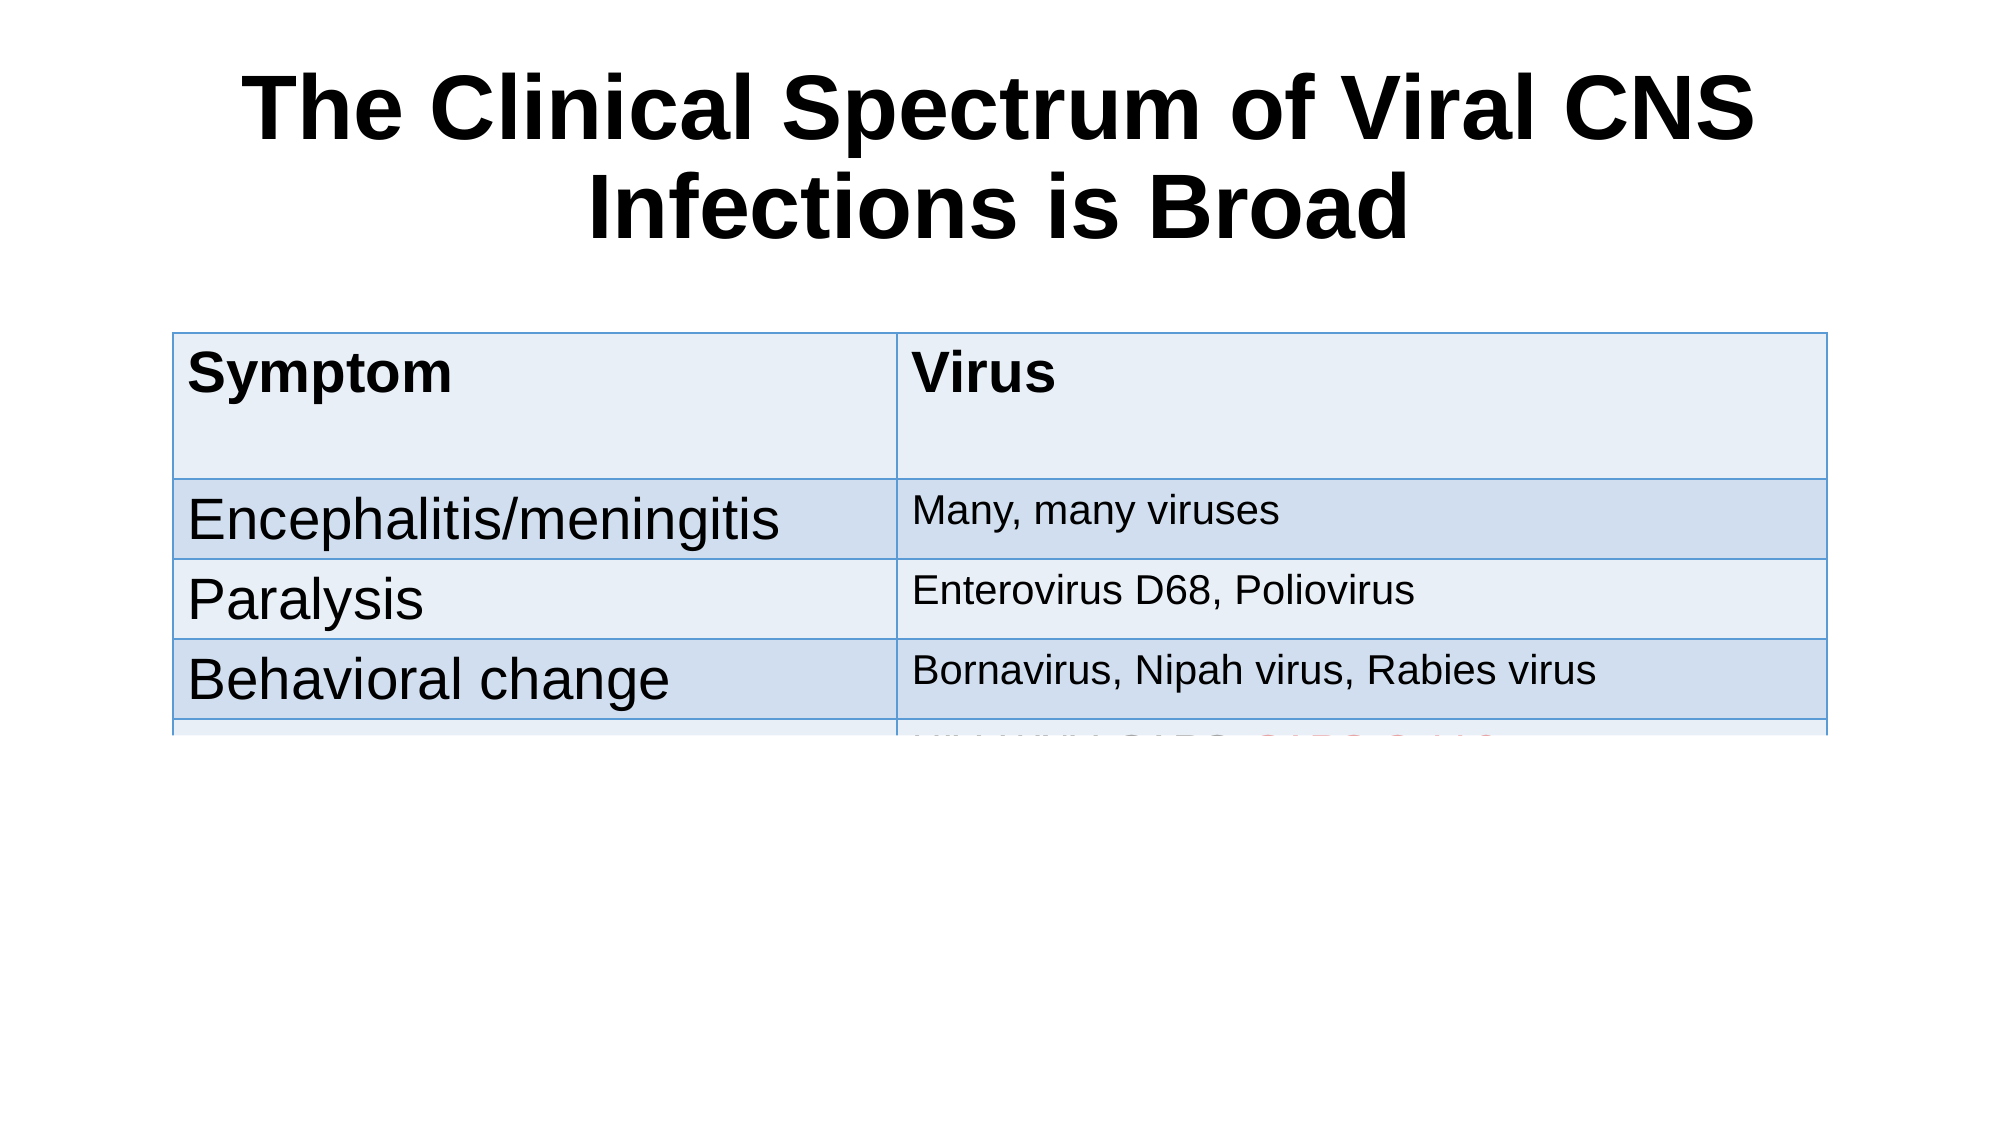

# The Clinical Spectrum of Viral CNS Infections is Broad
| Symptom | Virus |
| --- | --- |
| Encephalitis/meningitis | Many, many viruses |
| Paralysis | Enterovirus D68, Poliovirus |
| Behavioral change | Bornavirus, Nipah virus, Rabies virus |
| Cognitive/memory deficits | HIV, WNV, SARS, SARS-CoV-2 |